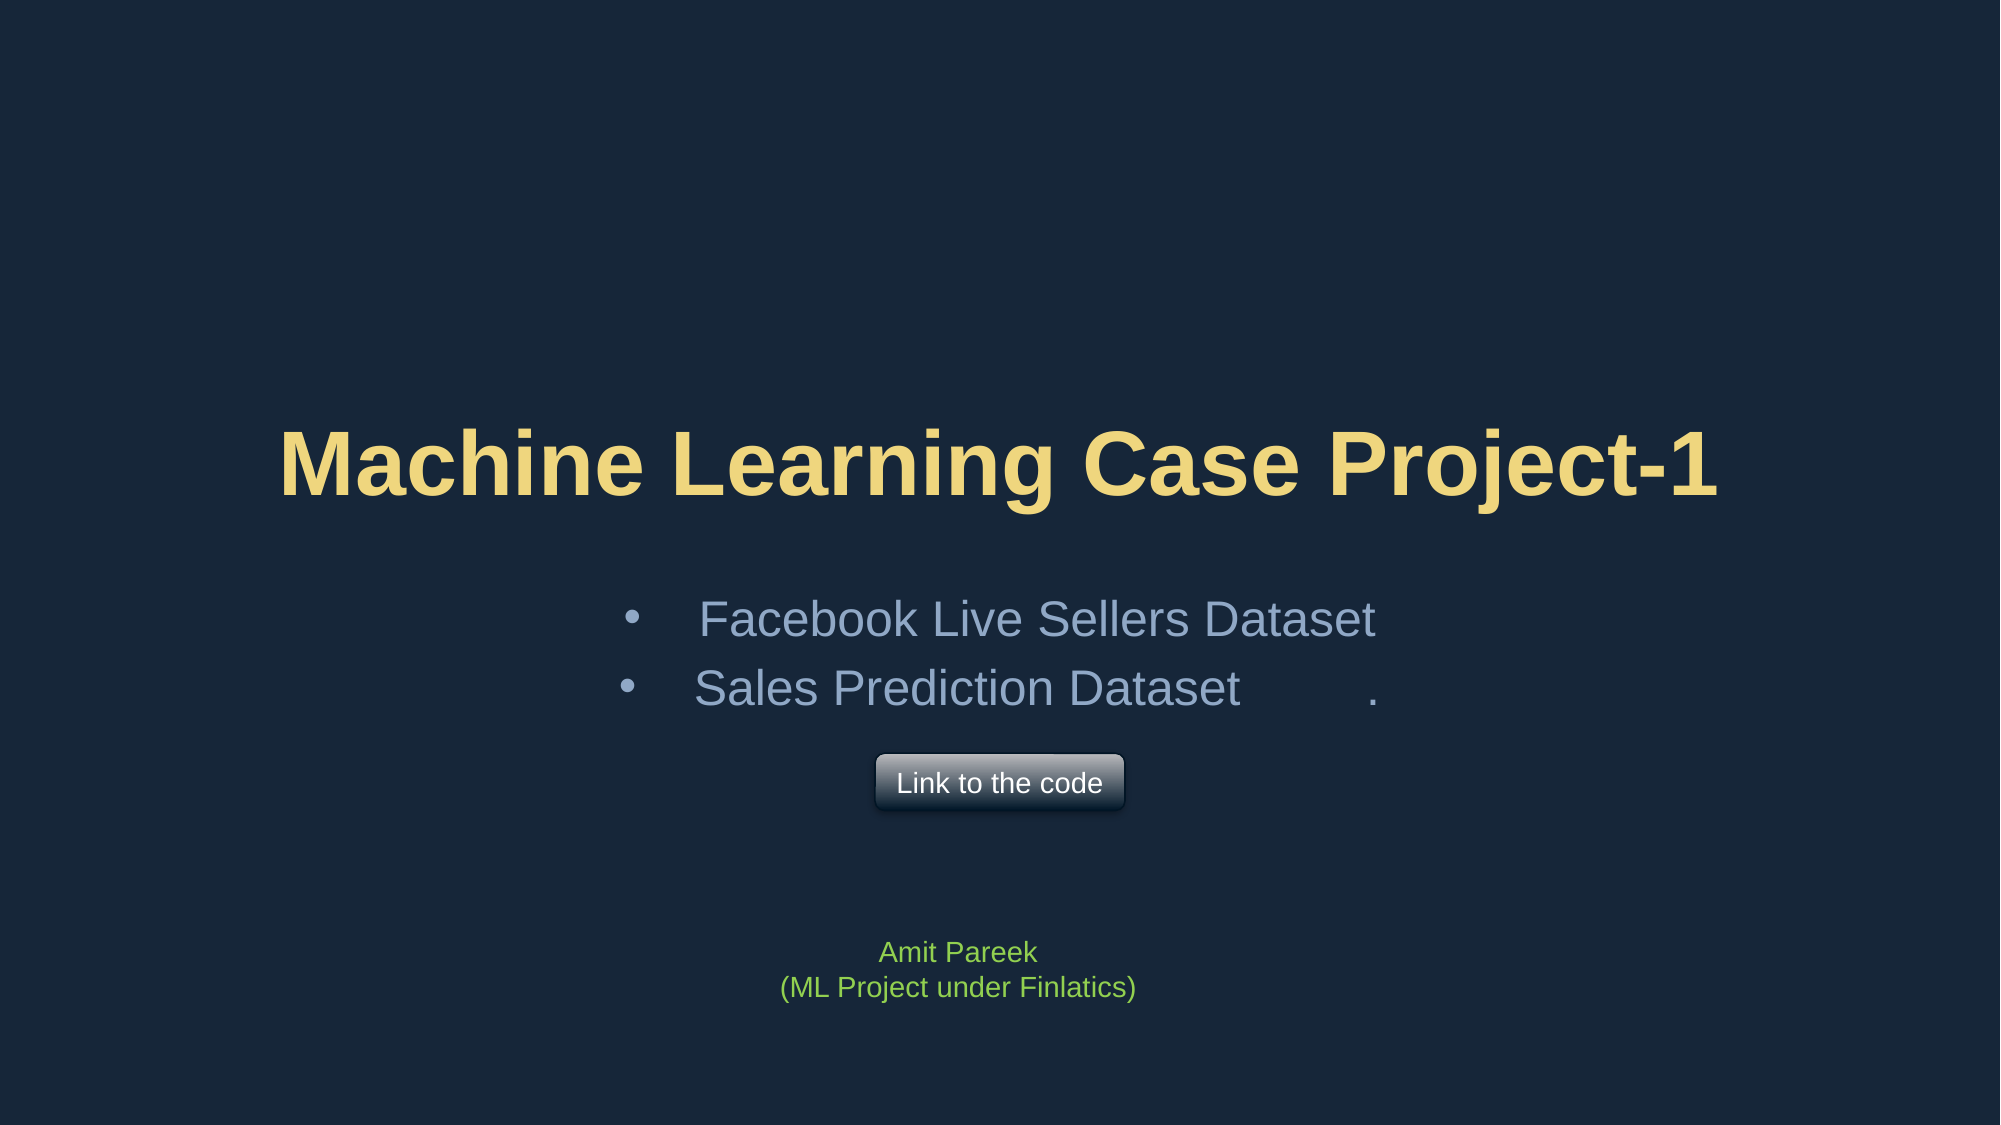

# Machine Learning Case Project-1
Facebook Live Sellers Dataset
Sales Prediction Dataset         .
Link to the code
Amit Pareek
(ML Project under Finlatics)